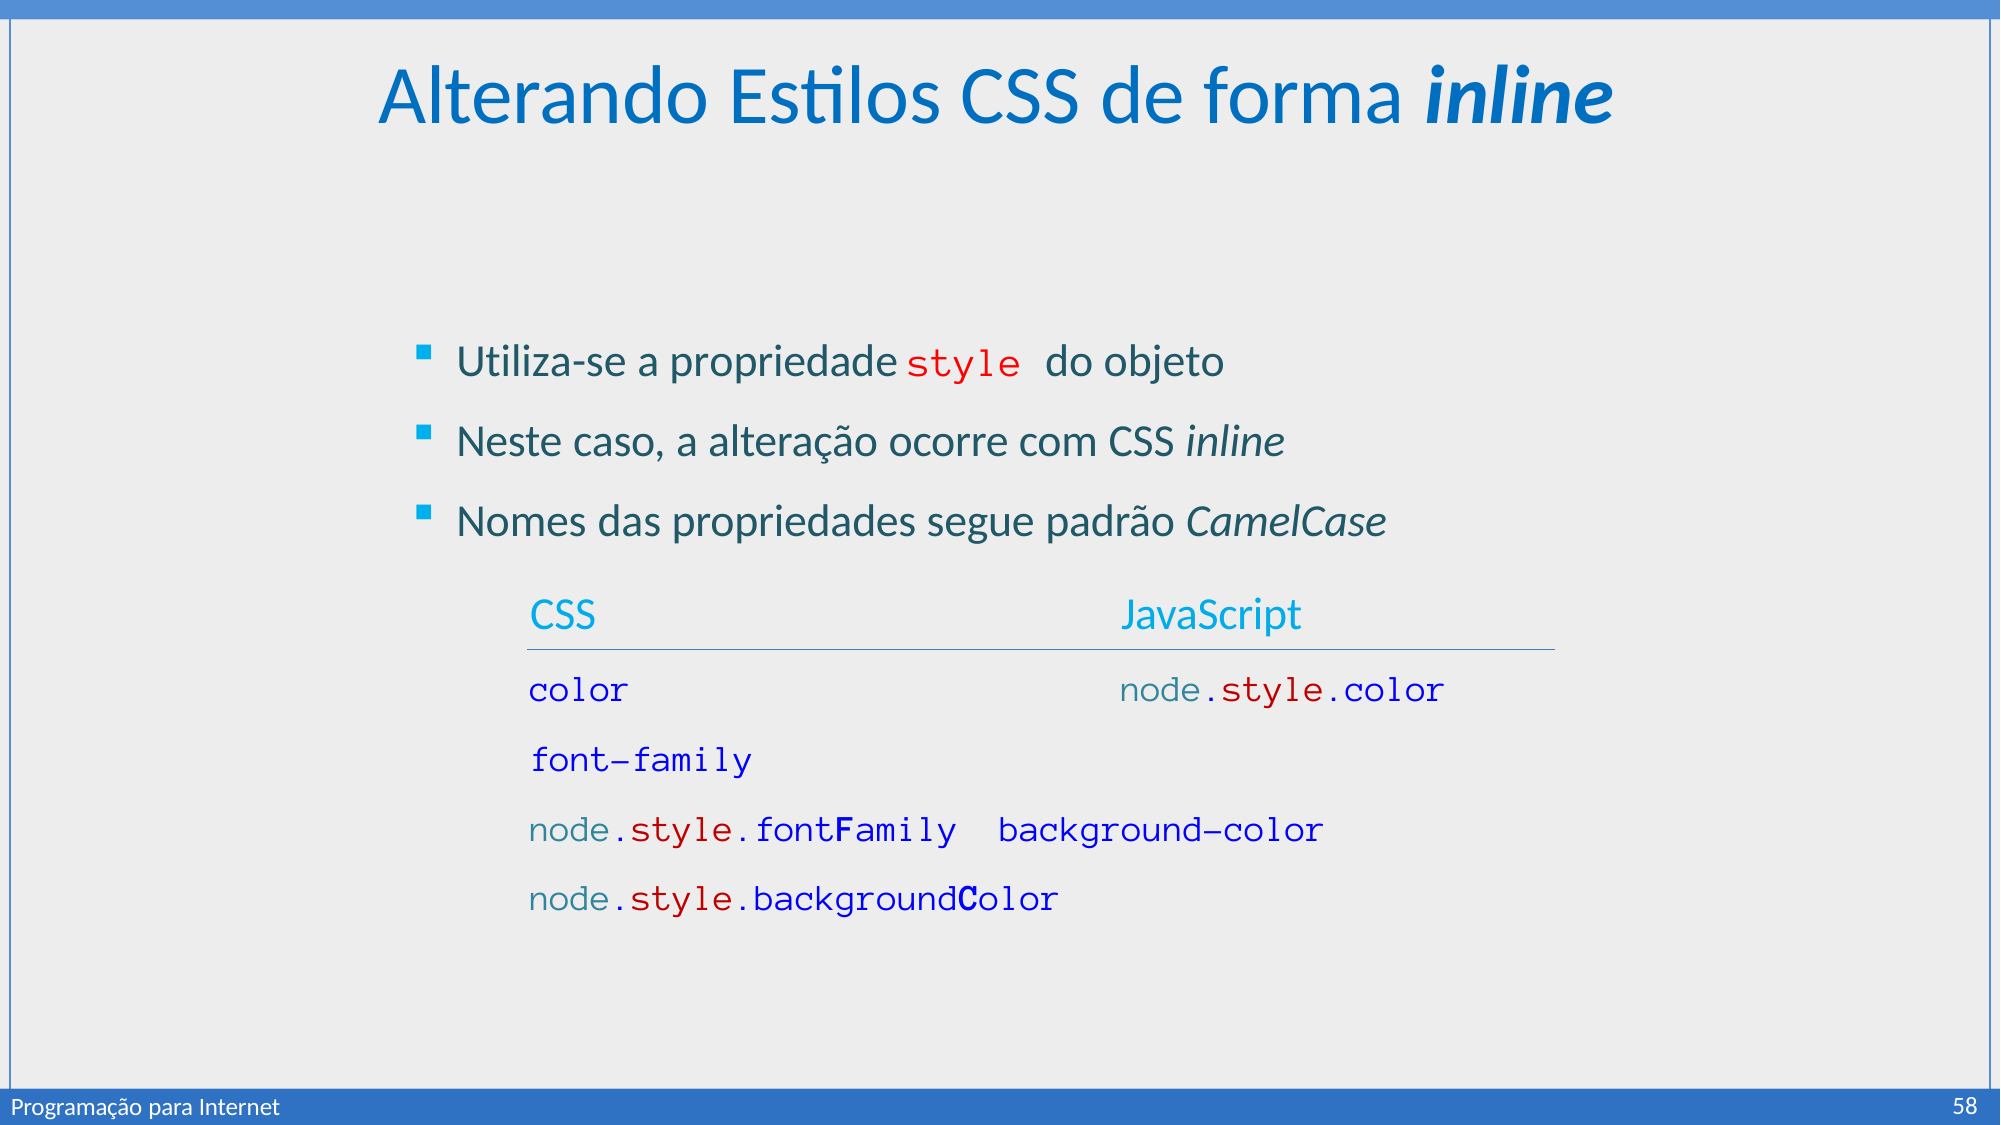

# Alterando Estilos CSS de forma inline
Utiliza-se a propriedade style do objeto
Neste caso, a alteração ocorre com CSS inline
Nomes das propriedades segue padrão CamelCase
CSS	JavaScript
color	node.style.color
font-family	node.style.fontFamily  background-color	node.style.backgroundColor

58
Programação para Internet